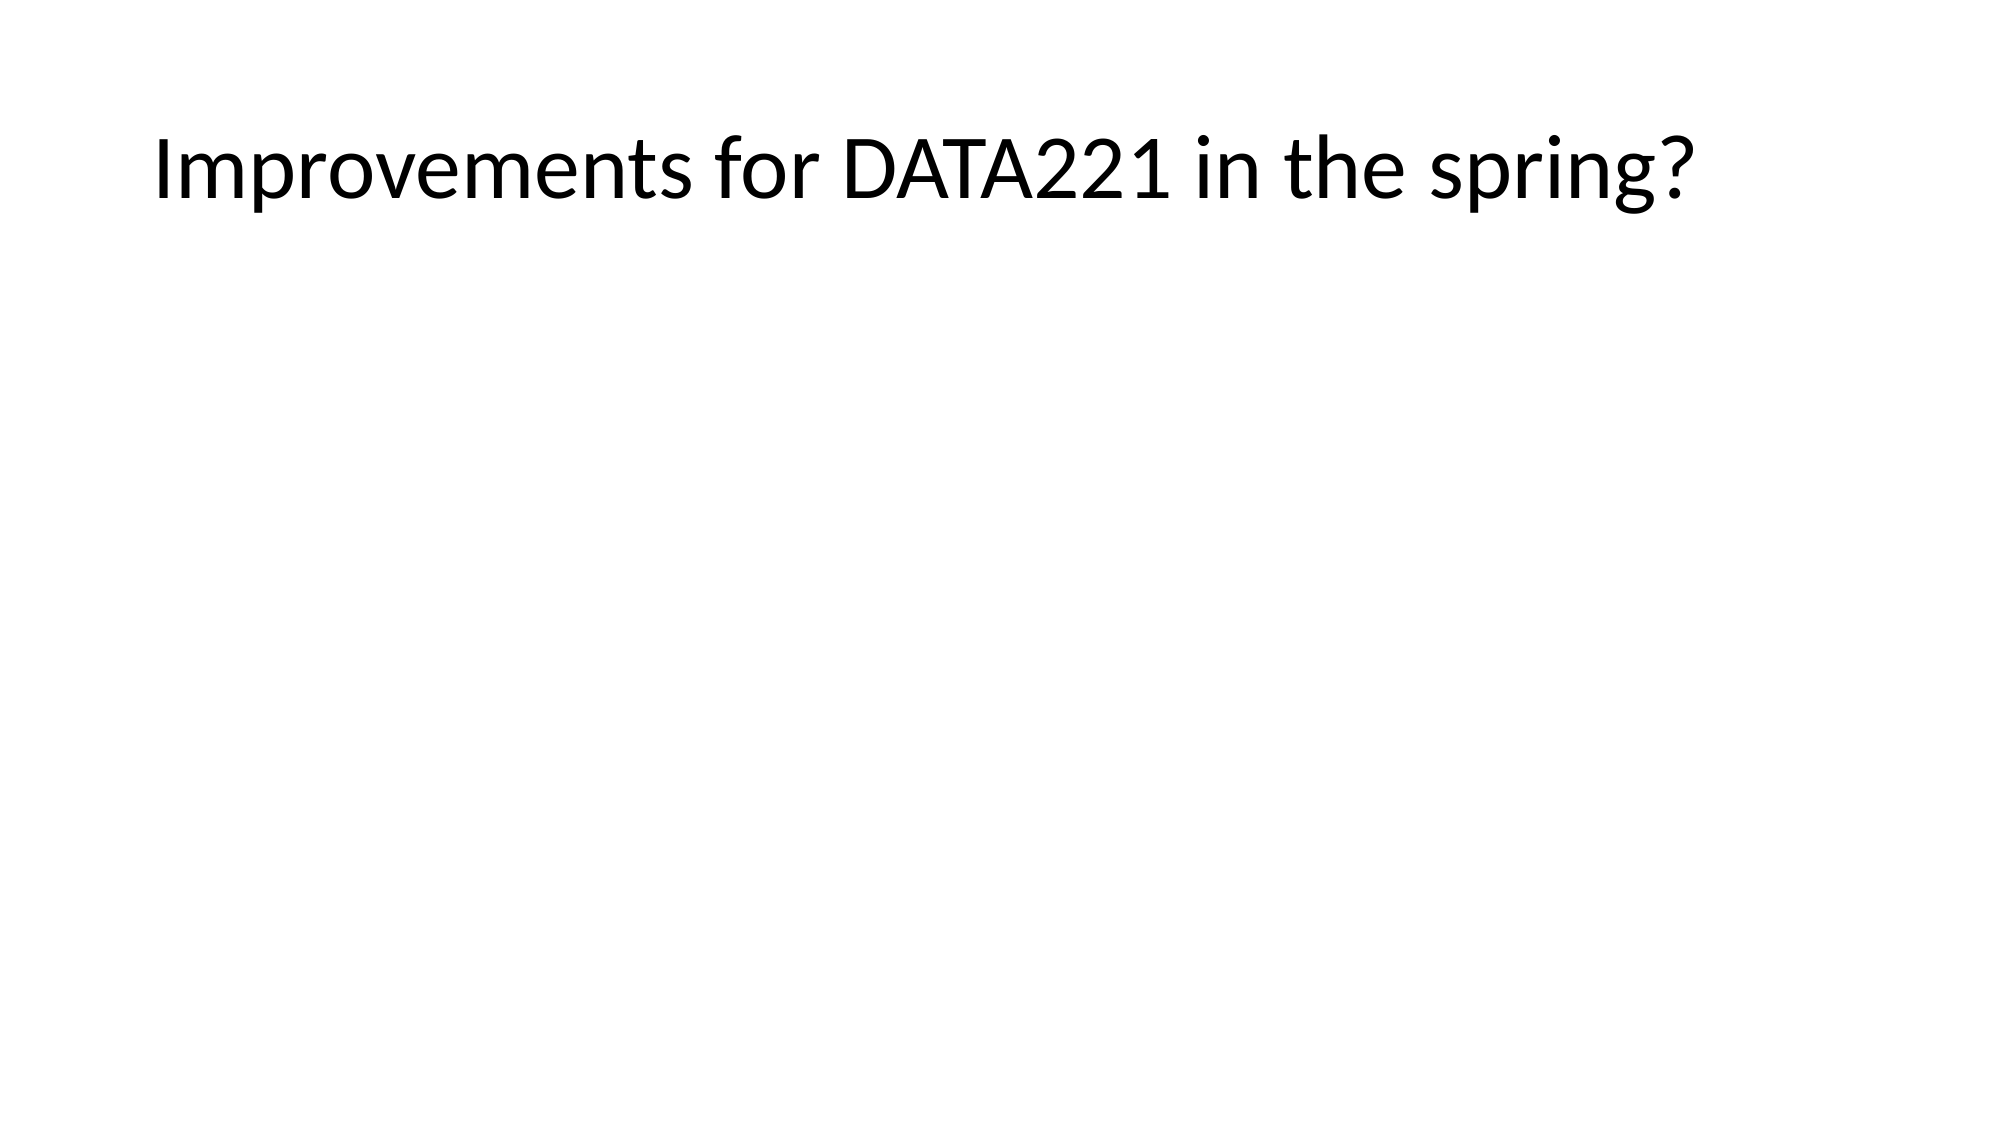

# Improvements for DATA221 in the spring?